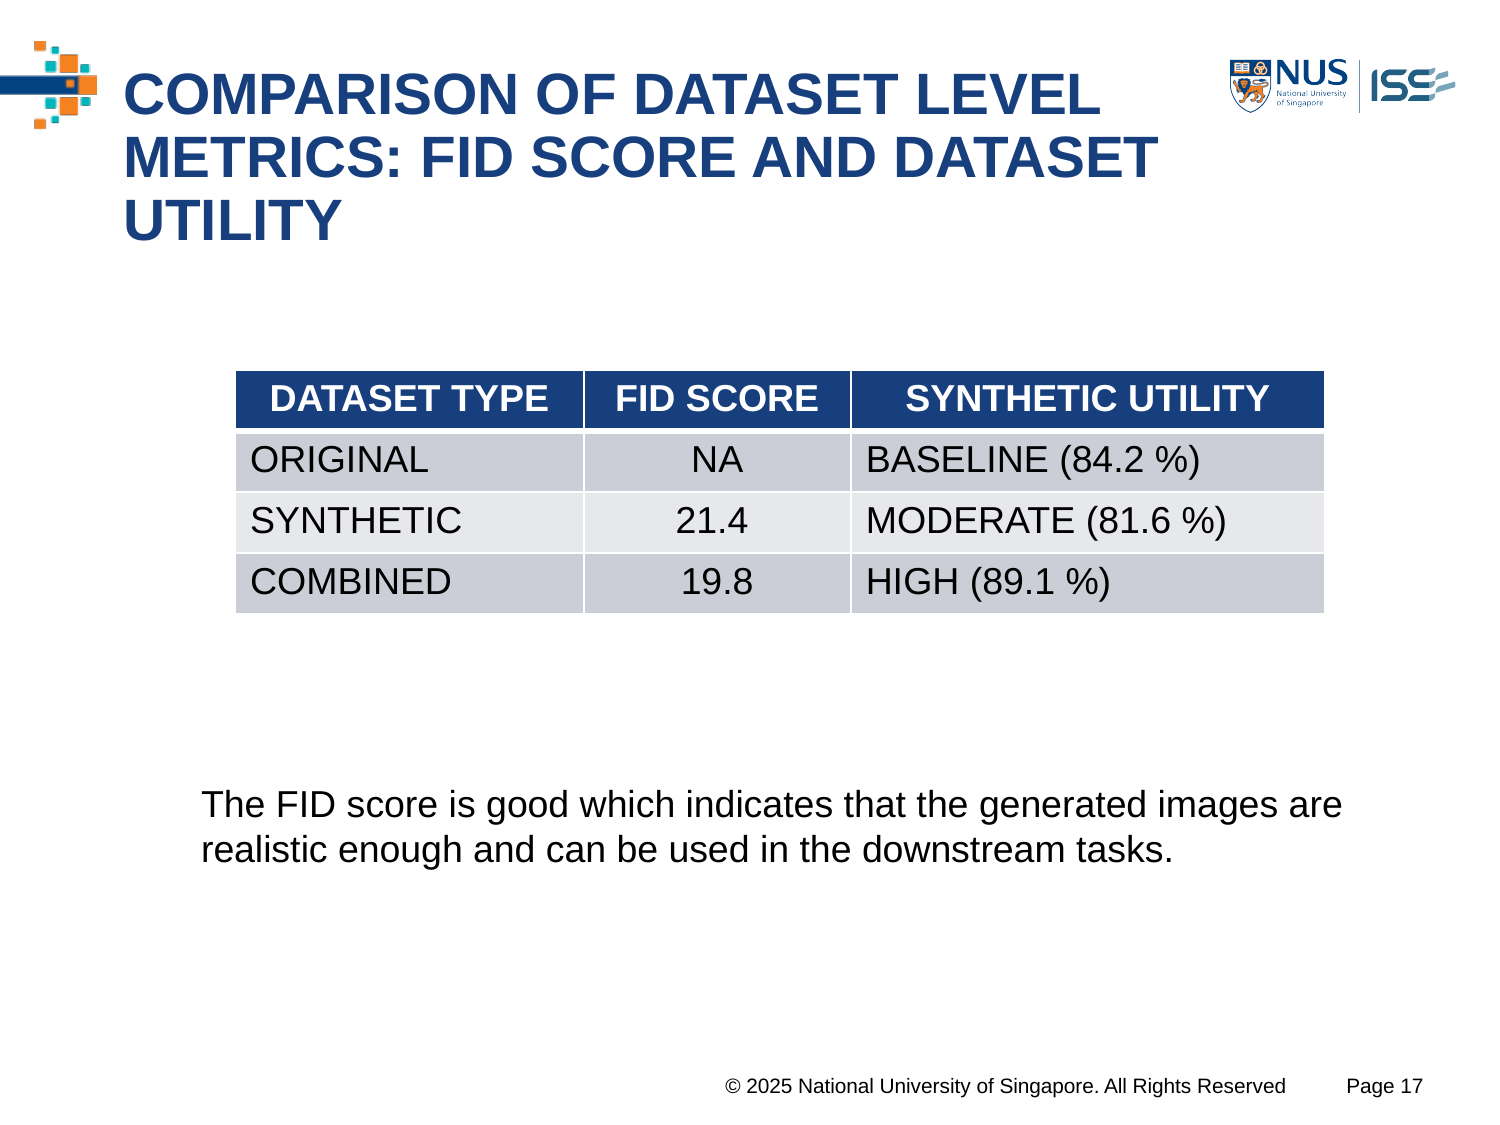

# COMPARISON OF DATASET LEVEL METRICS: FID SCORE AND DATASET UTILITY
| DATASET TYPE | FID SCORE | SYNTHETIC UTILITY |
| --- | --- | --- |
| ORIGINAL | NA | BASELINE (84.2 %) |
| SYNTHETIC | 21.4 | MODERATE (81.6 %) |
| COMBINED | 19.8 | HIGH (89.1 %) |
The FID score is good which indicates that the generated images are realistic enough and can be used in the downstream tasks.